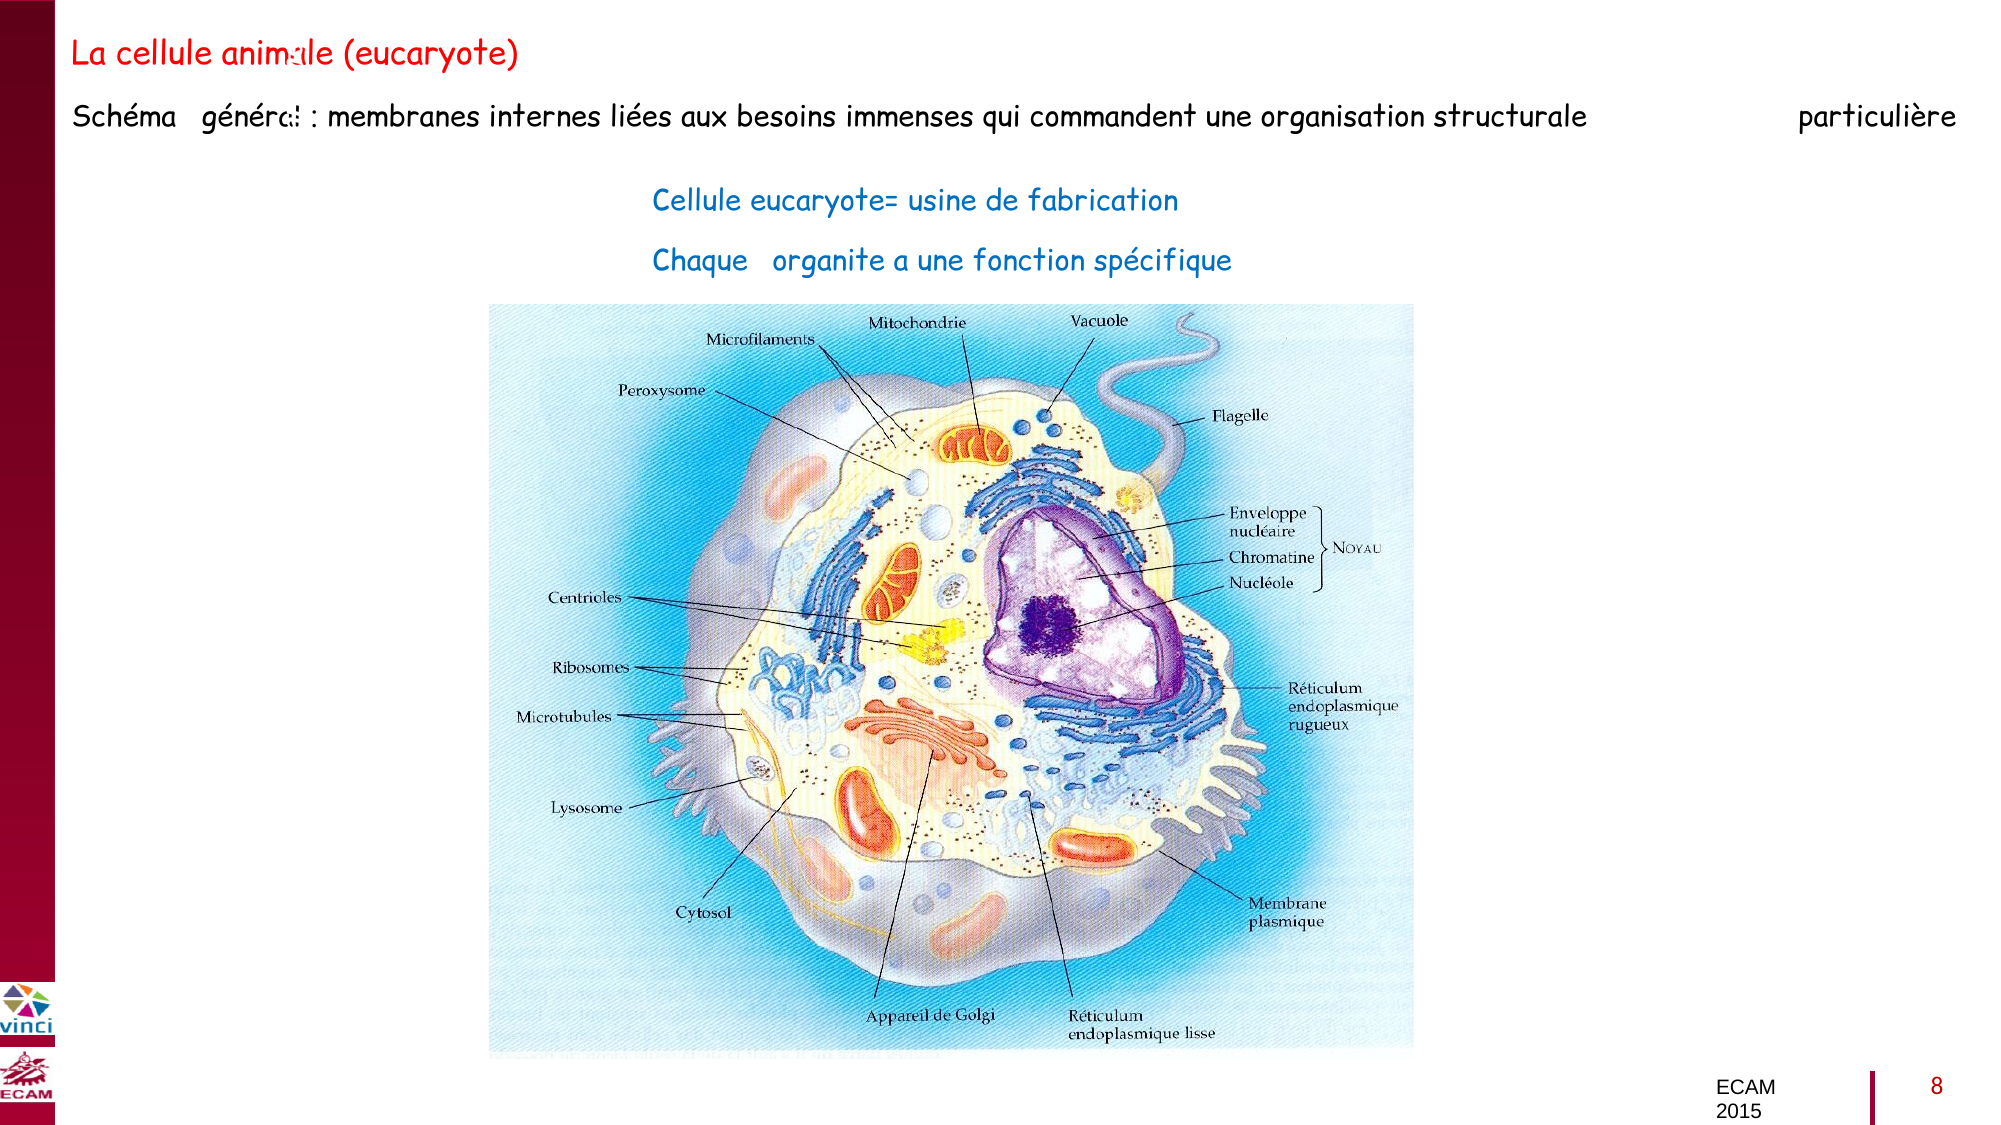

La cellule animale (eucaryote)
Schéma
général : membranes internes liées aux besoins immenses qui commandent une organisation structurale
particulière
Cellule eucaryote= usine de fabrication
Chaque
organite a une fonction spécifique
B2040-Chimie du vivant et environnement

8
ECAM 2015